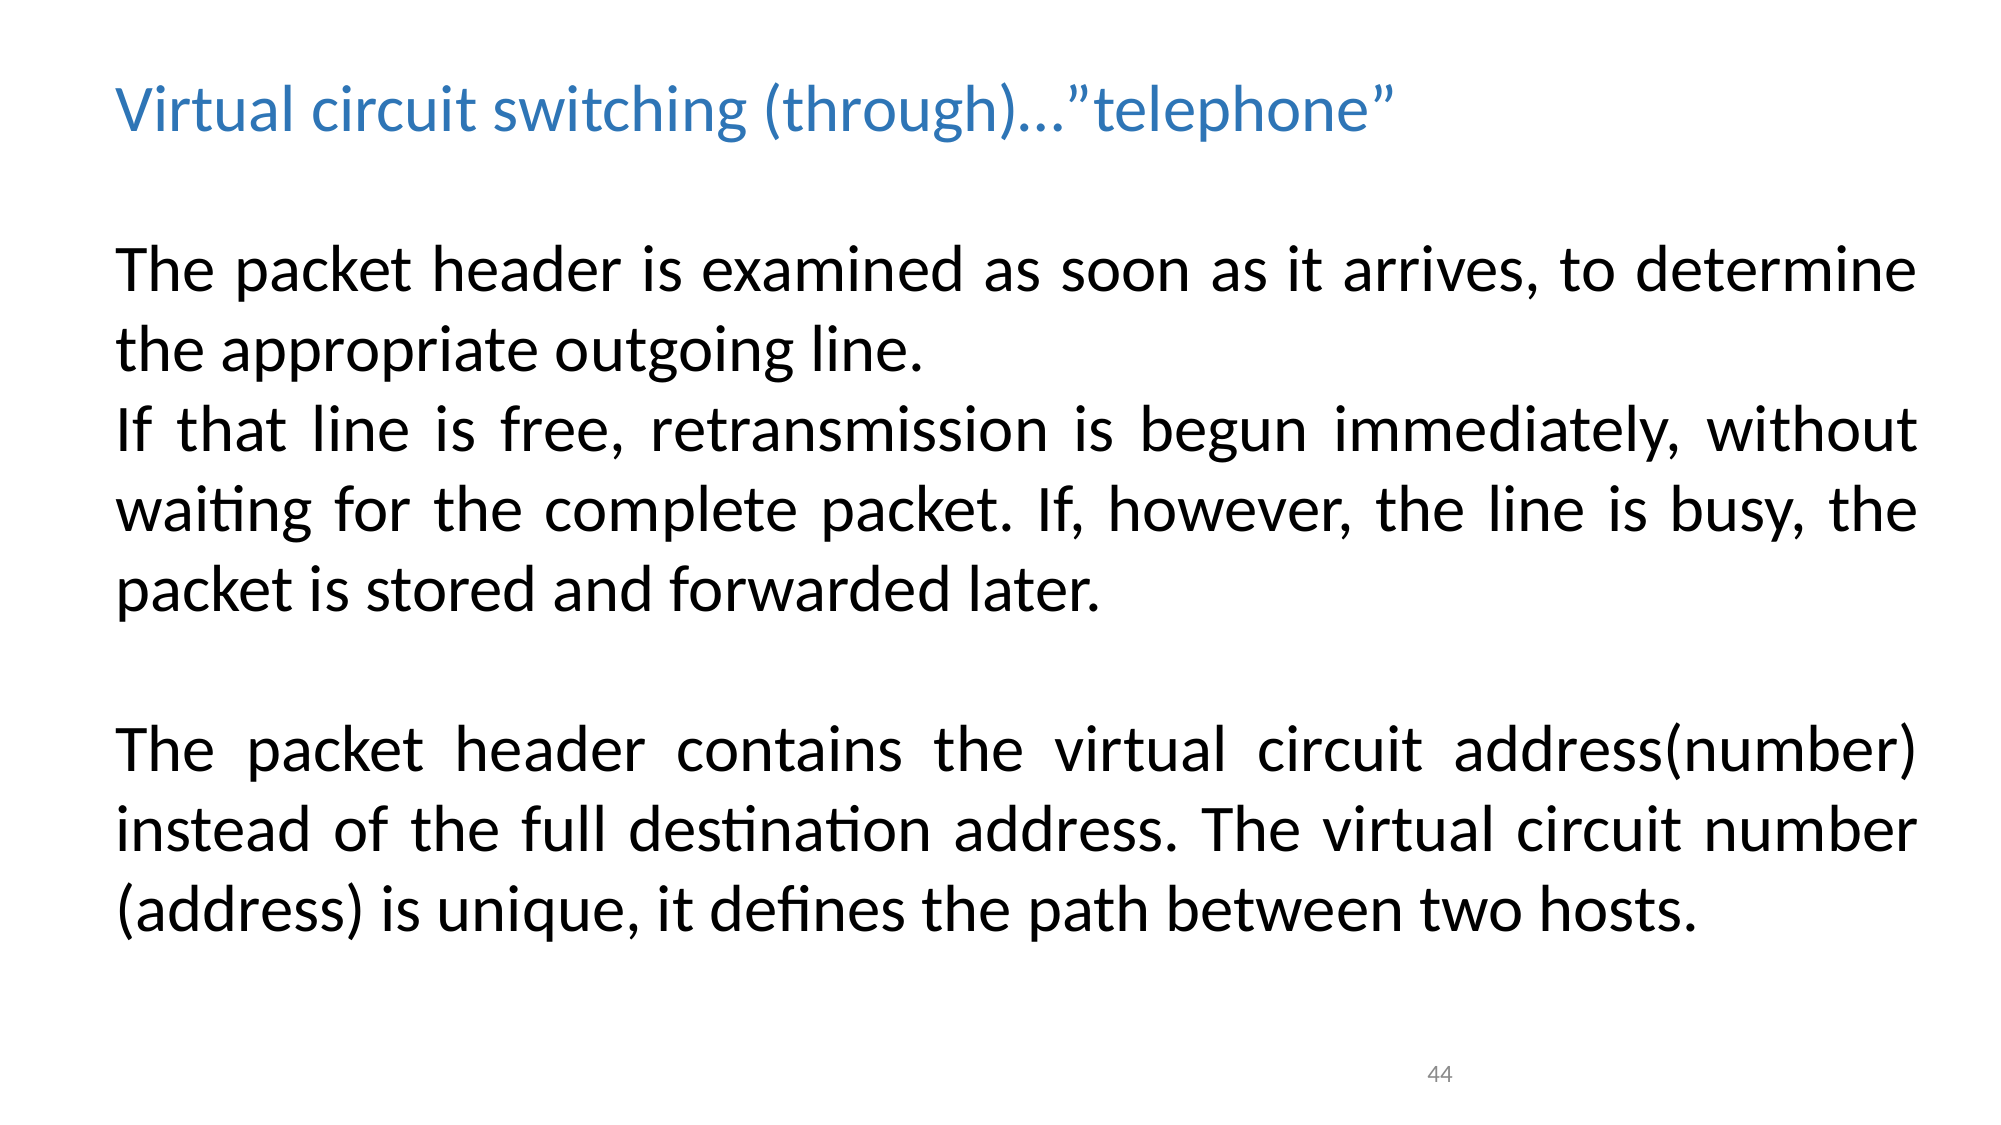

Virtual circuit switching (through)…”telephone”

The packet header is examined as soon as it arrives, to determine the appropriate outgoing line.
If that line is free, retransmission is begun immediately, without waiting for the complete packet. If, however, the line is busy, the packet is stored and forwarded later.

The packet header contains the virtual circuit address(number) instead of the full destination address. The virtual circuit number (address) is unique, it defines the path between two hosts.

44